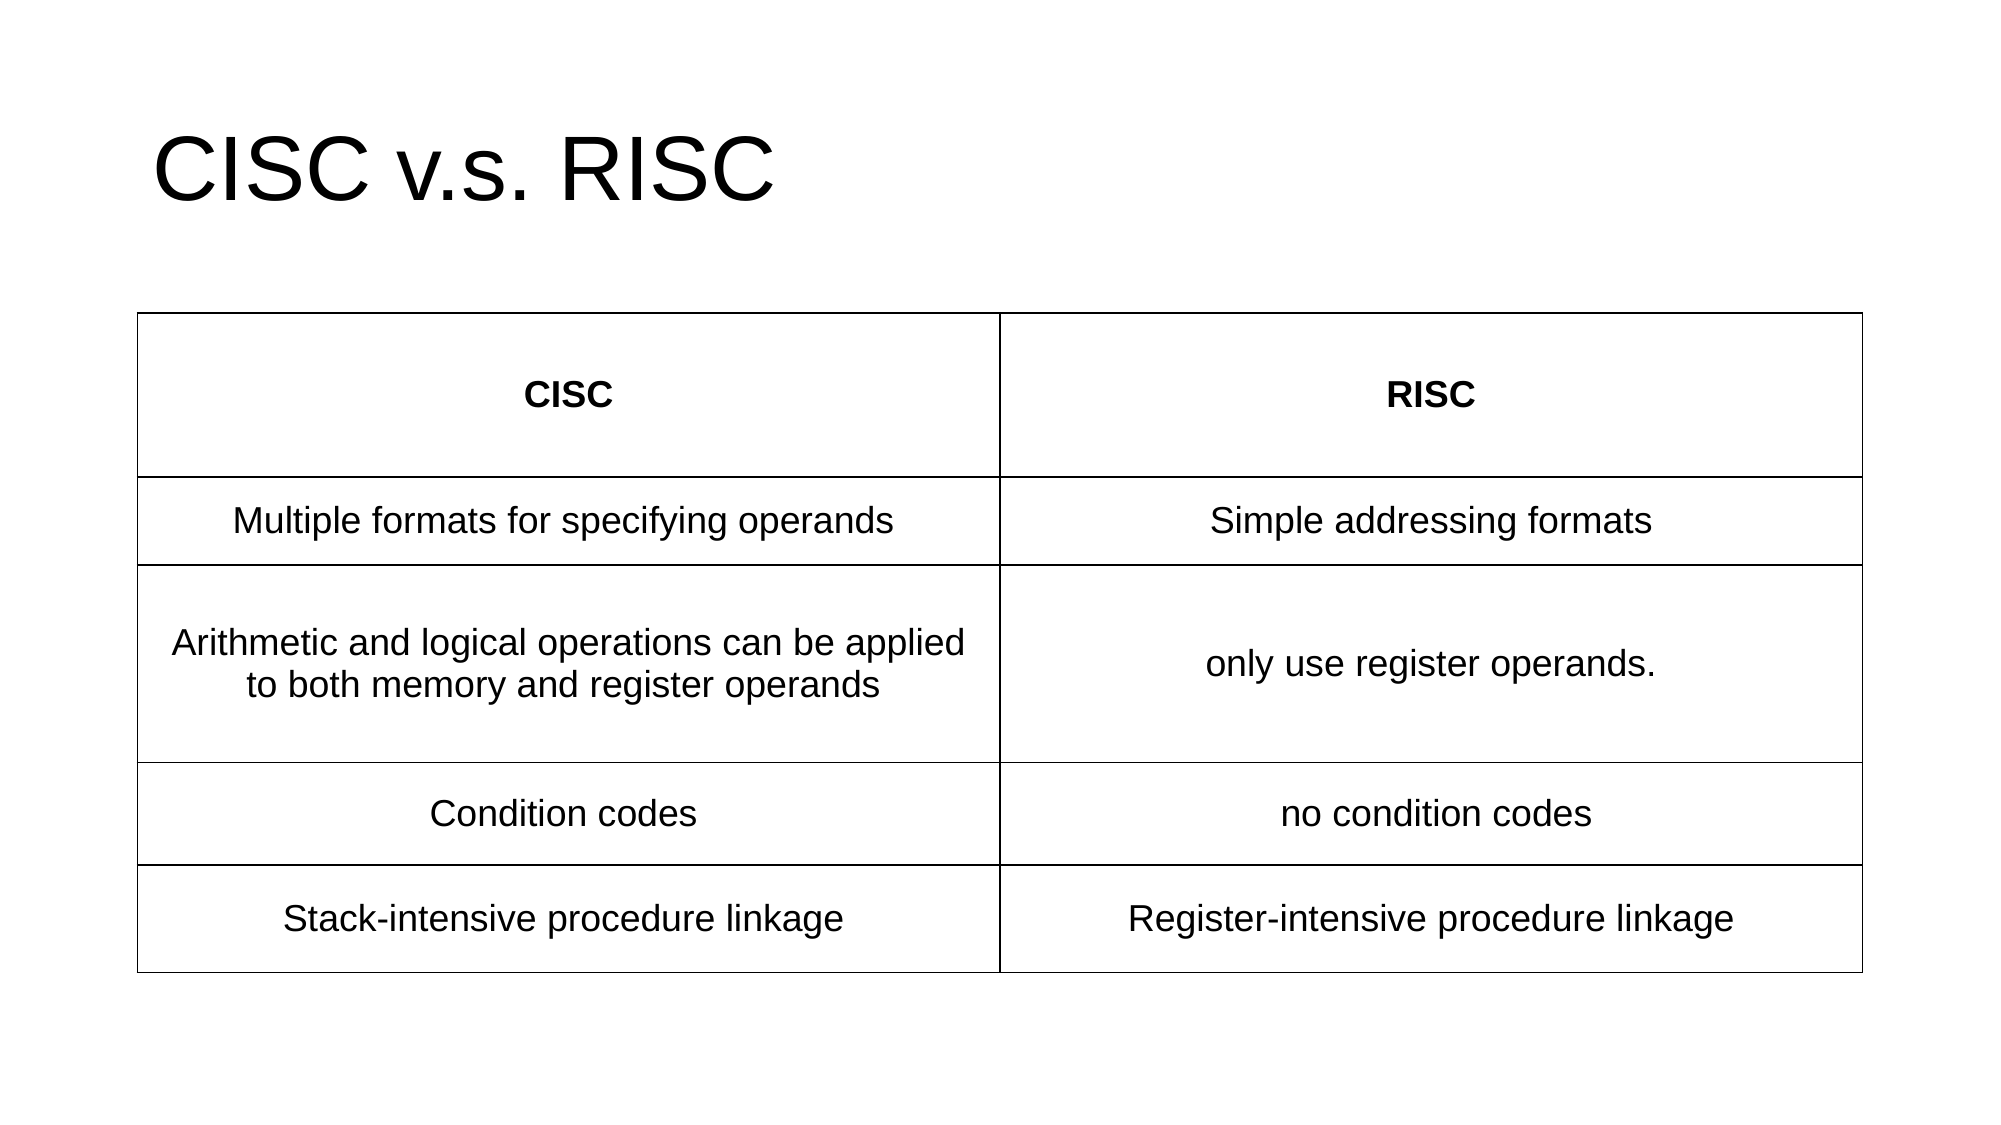

# CISC v.s. RISC
| CISC | RISC |
| --- | --- |
| Multiple formats for specifying operands | Simple addressing formats |
| Arithmetic and logical operations can be applied to both memory and register operands | only use register operands. |
| Condition codes | no condition codes |
| Stack-intensive procedure linkage | Register-intensive procedure linkage |